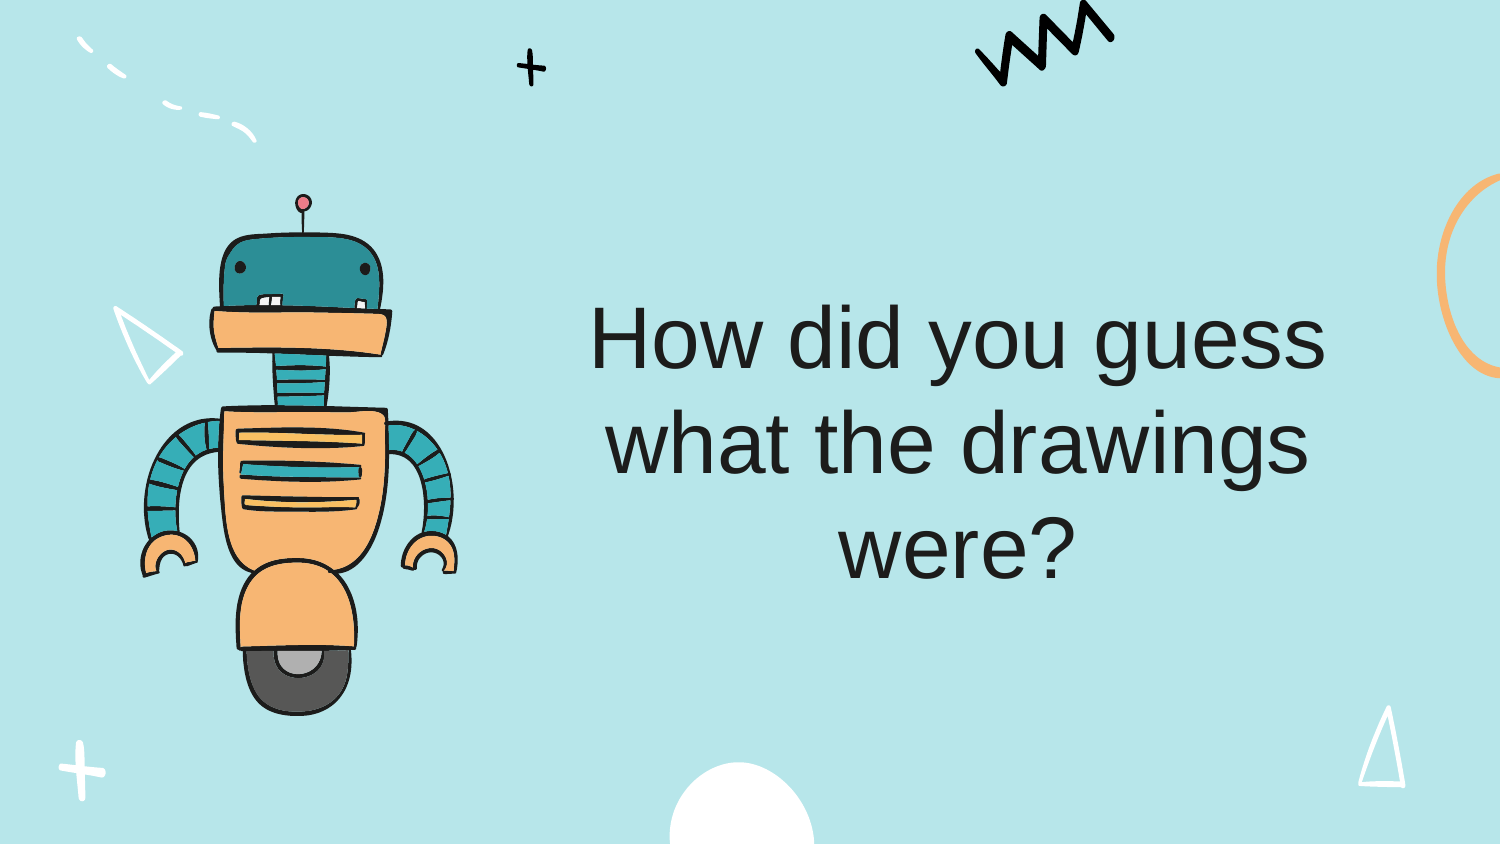

# How did you guess what the drawings were?